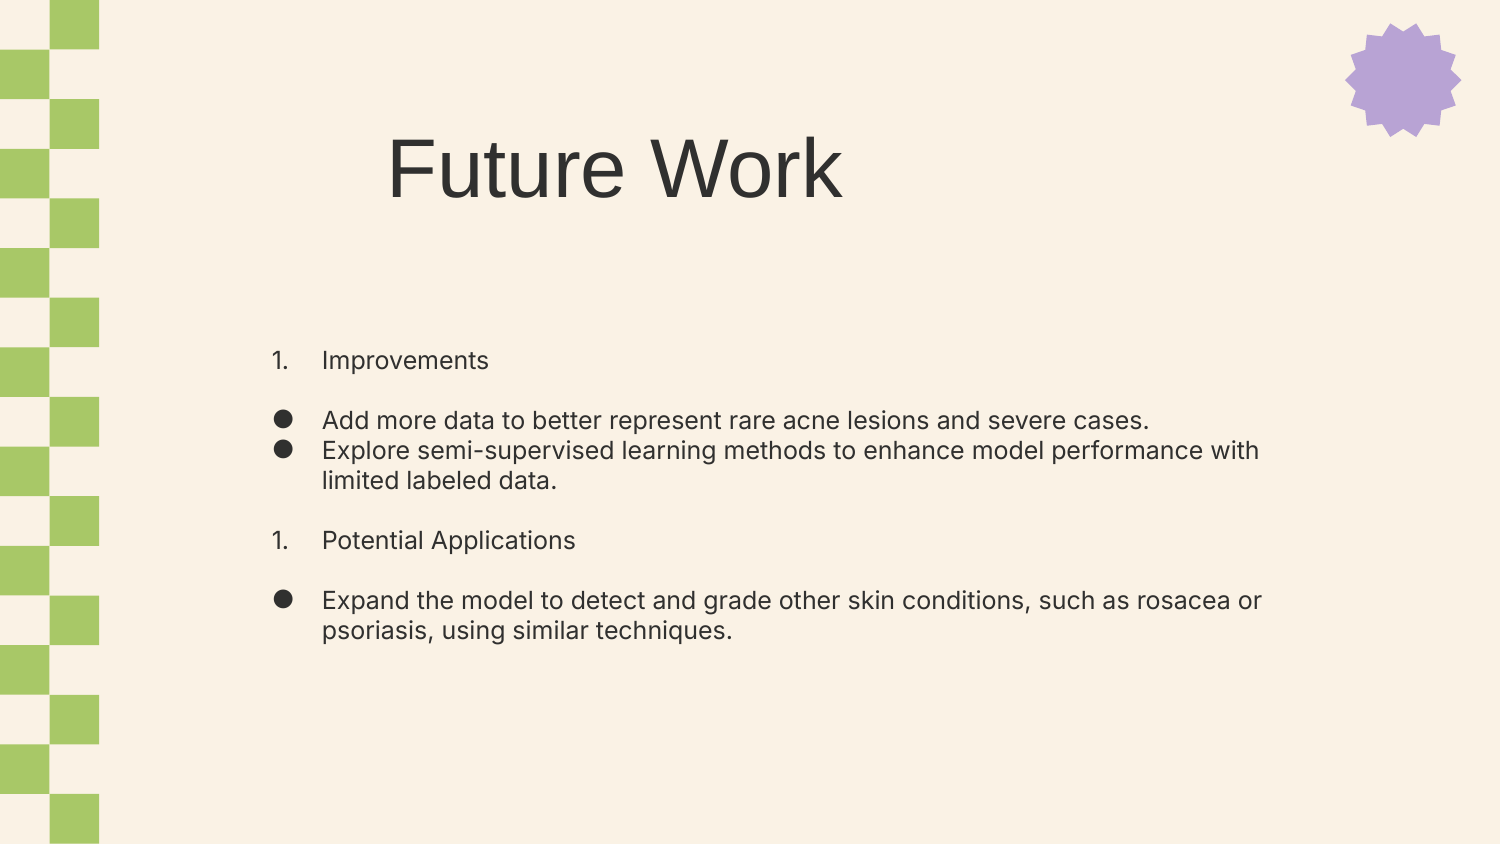

# Future Work
Improvements

Add more data to better represent rare acne lesions and severe cases.
Explore semi-supervised learning methods to enhance model performance with limited labeled data.

Potential Applications

Expand the model to detect and grade other skin conditions, such as rosacea or psoriasis, using similar techniques.